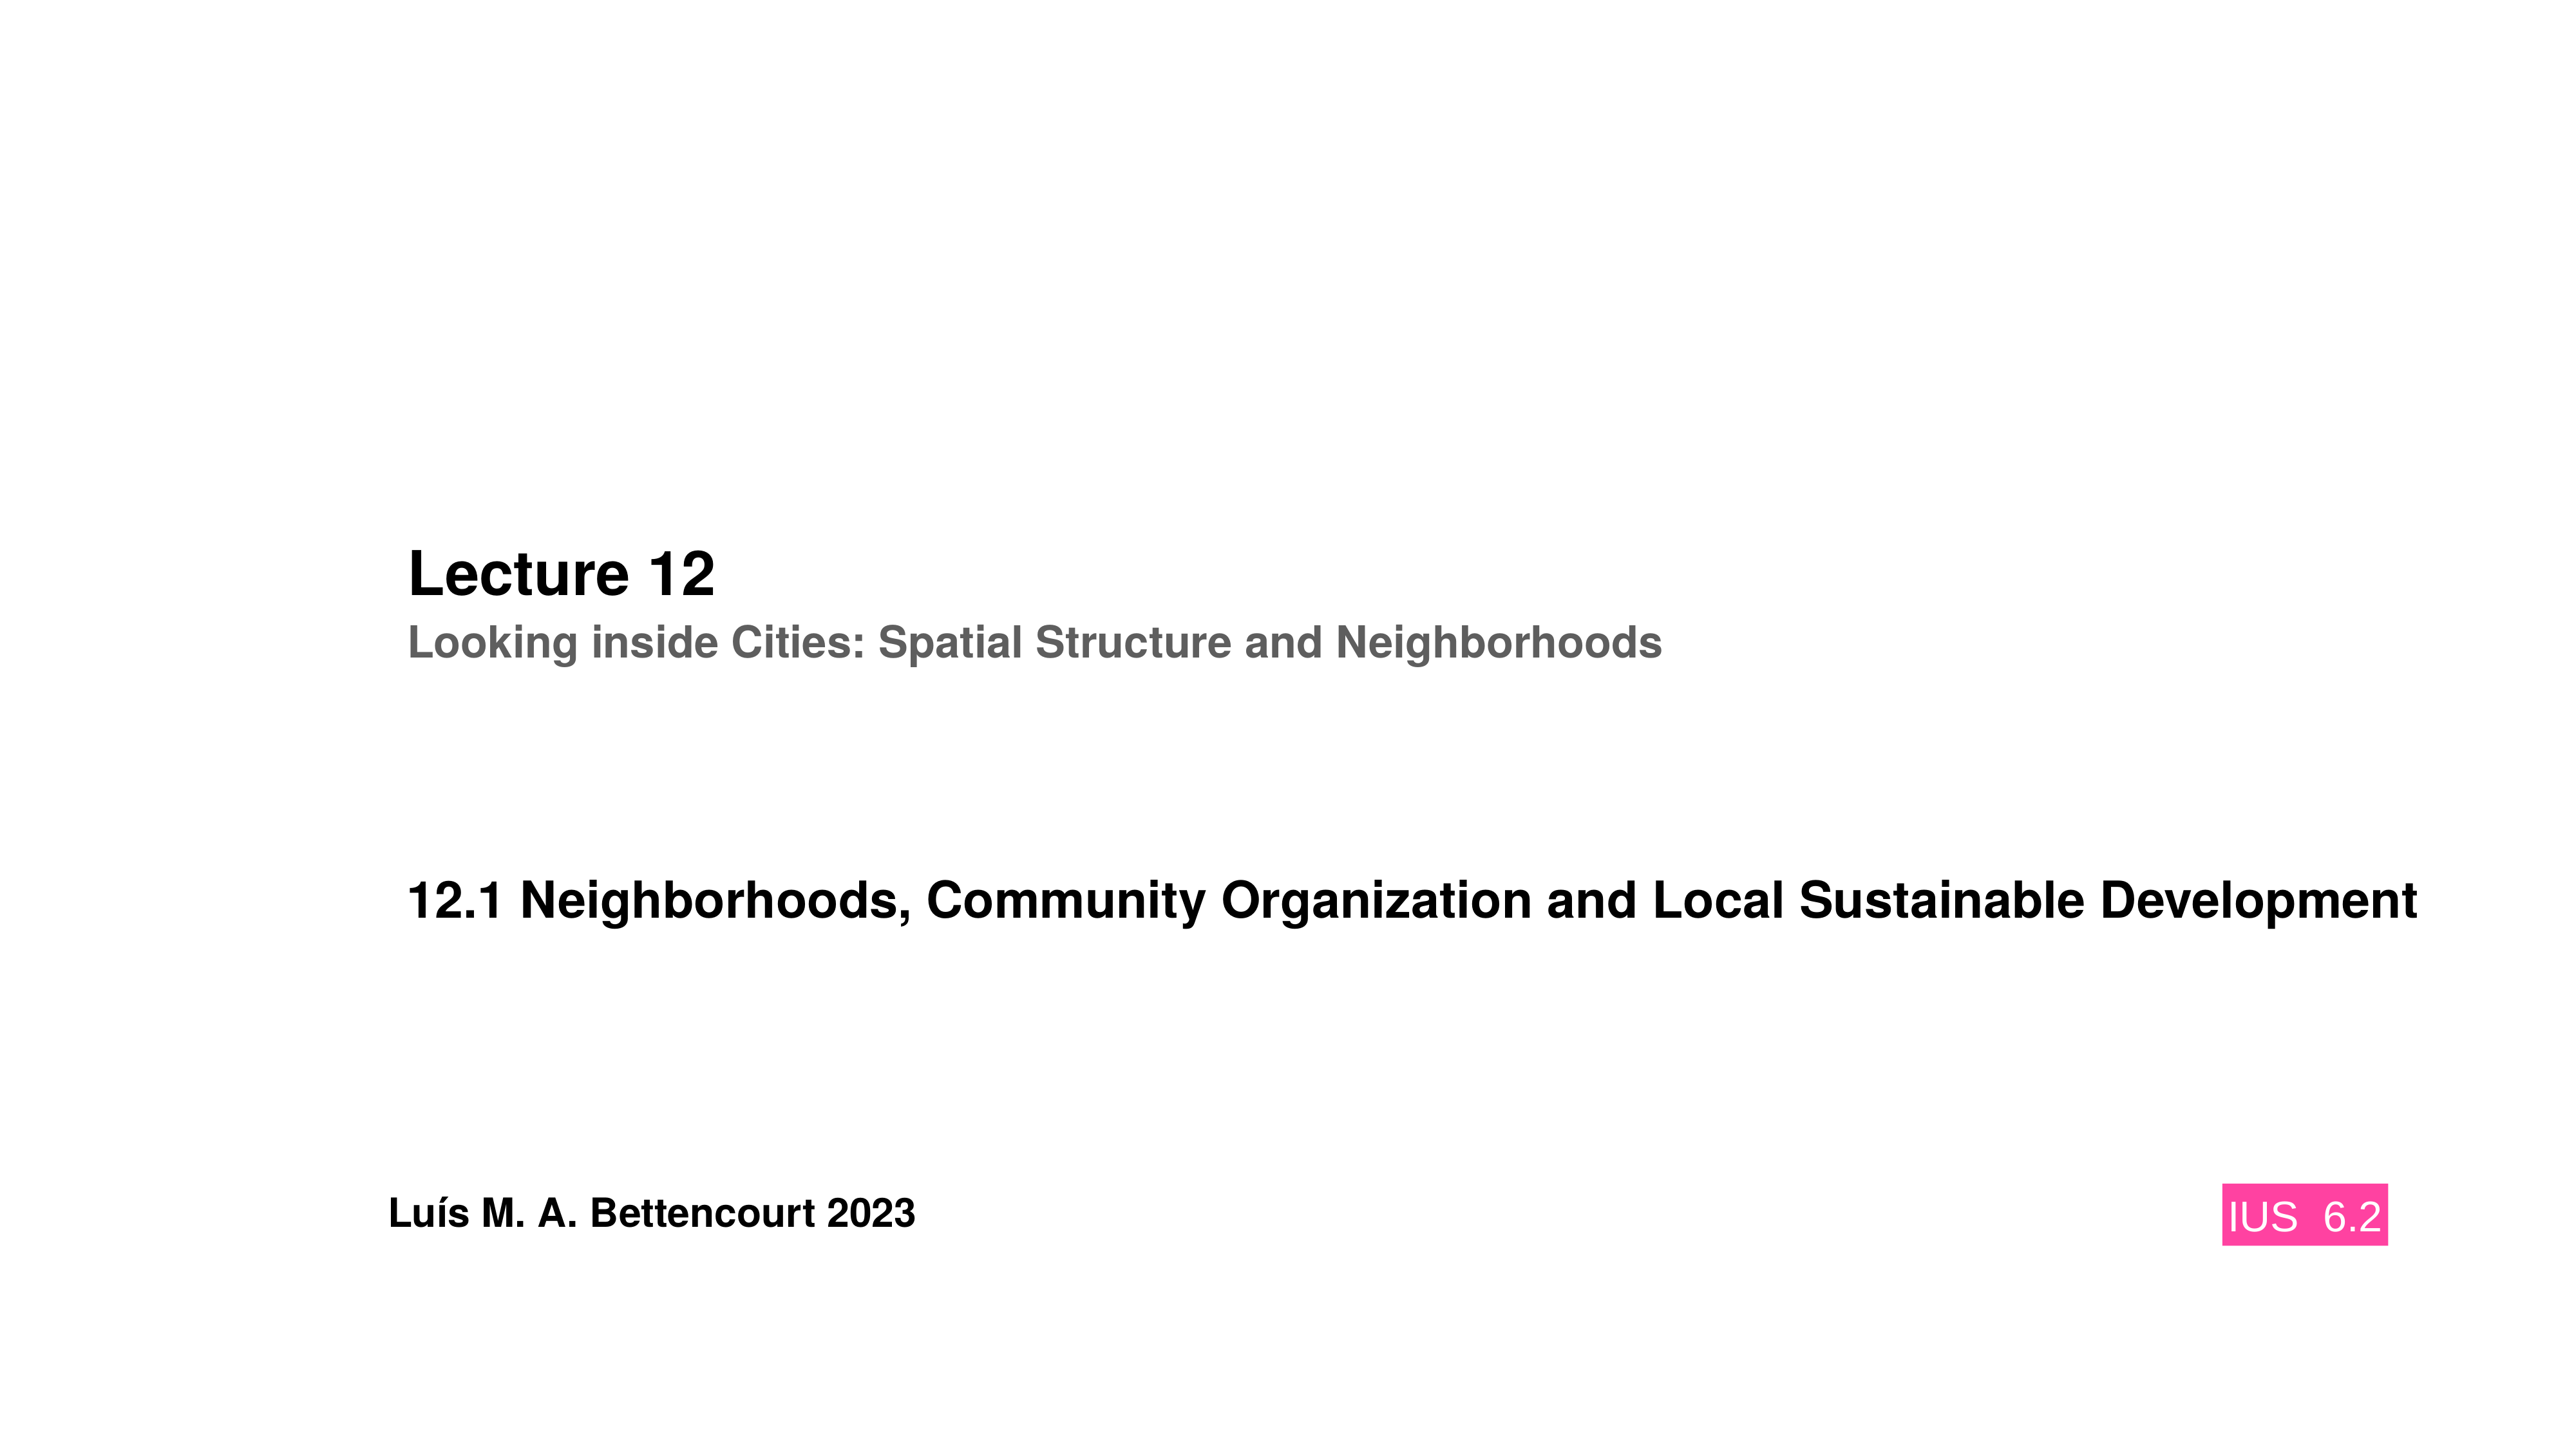

# Lecture 12
Looking inside Cities: Spatial Structure and Neighborhoods
12.1 Neighborhoods, Community Organization and Local Sustainable Development
Luís M. A. Bettencourt 2023
IUS  6.2